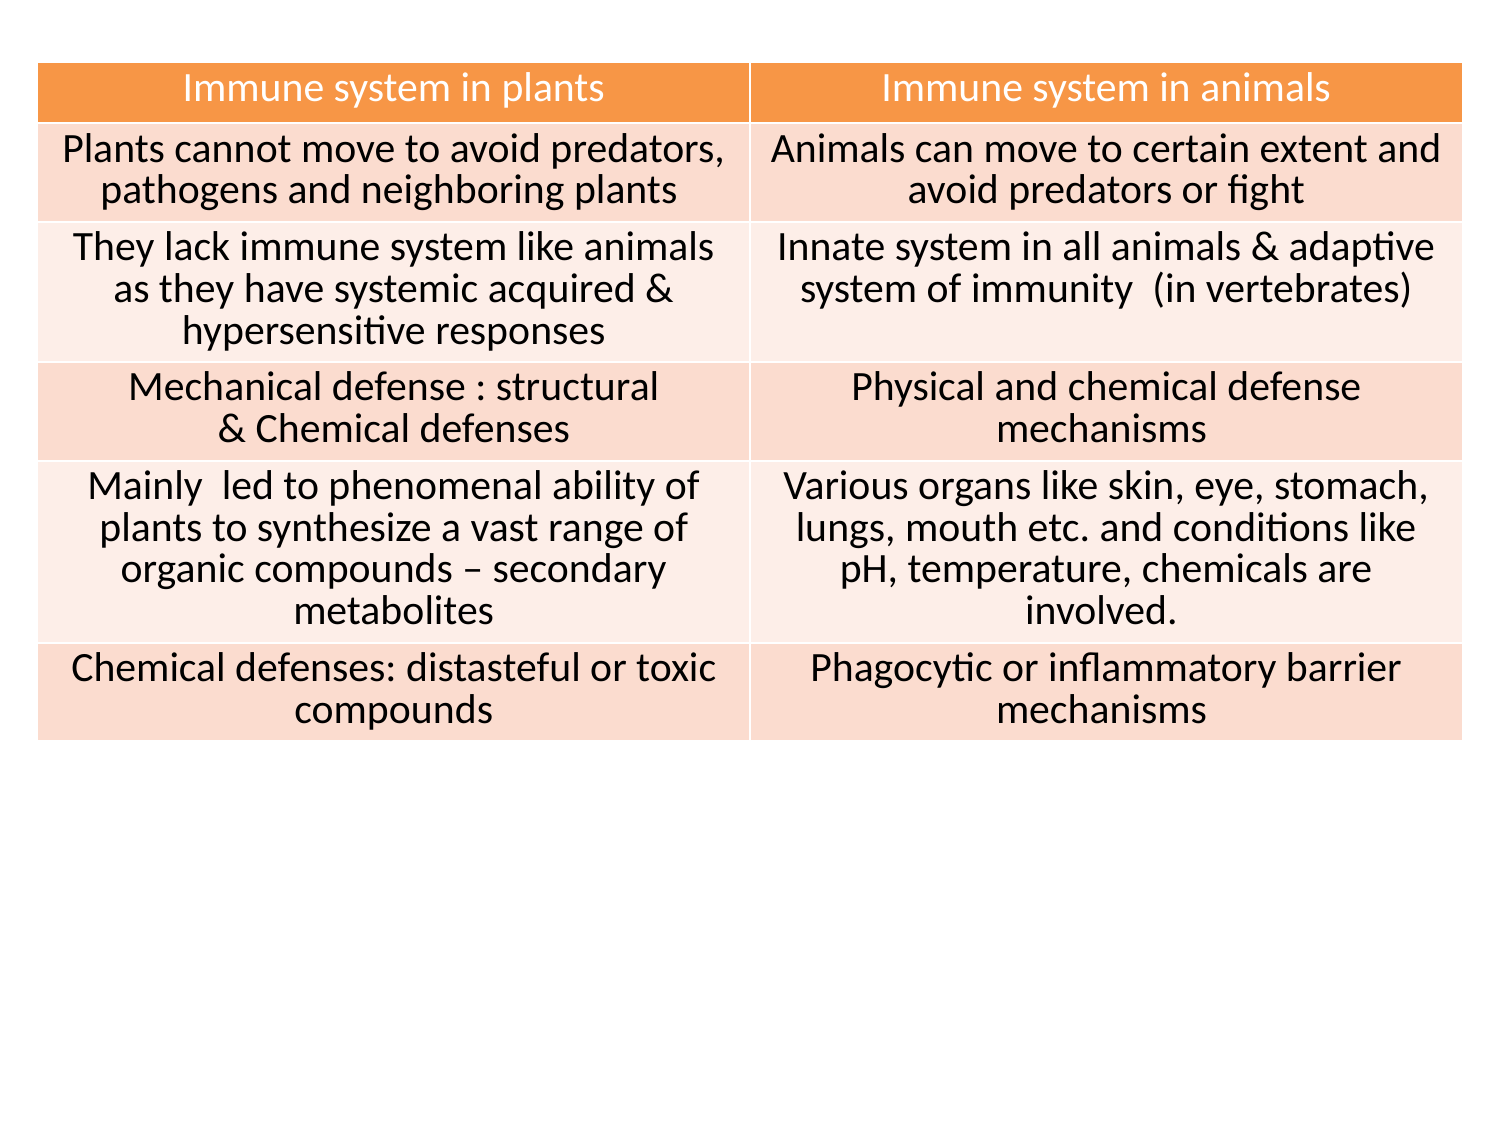

| Immune system in plants | Immune system in animals |
| --- | --- |
| Plants cannot move to avoid predators, pathogens and neighboring plants | Animals can move to certain extent and avoid predators or fight |
| They lack immune system like animals as they have systemic acquired & hypersensitive responses | Innate system in all animals & adaptive system of immunity (in vertebrates) |
| Mechanical defense : structural & Chemical defenses | Physical and chemical defense mechanisms |
| Mainly led to phenomenal ability of plants to synthesize a vast range of organic compounds – secondary metabolites | Various organs like skin, eye, stomach, lungs, mouth etc. and conditions like pH, temperature, chemicals are involved. |
| Chemical defenses: distasteful or toxic compounds | Phagocytic or inflammatory barrier mechanisms |